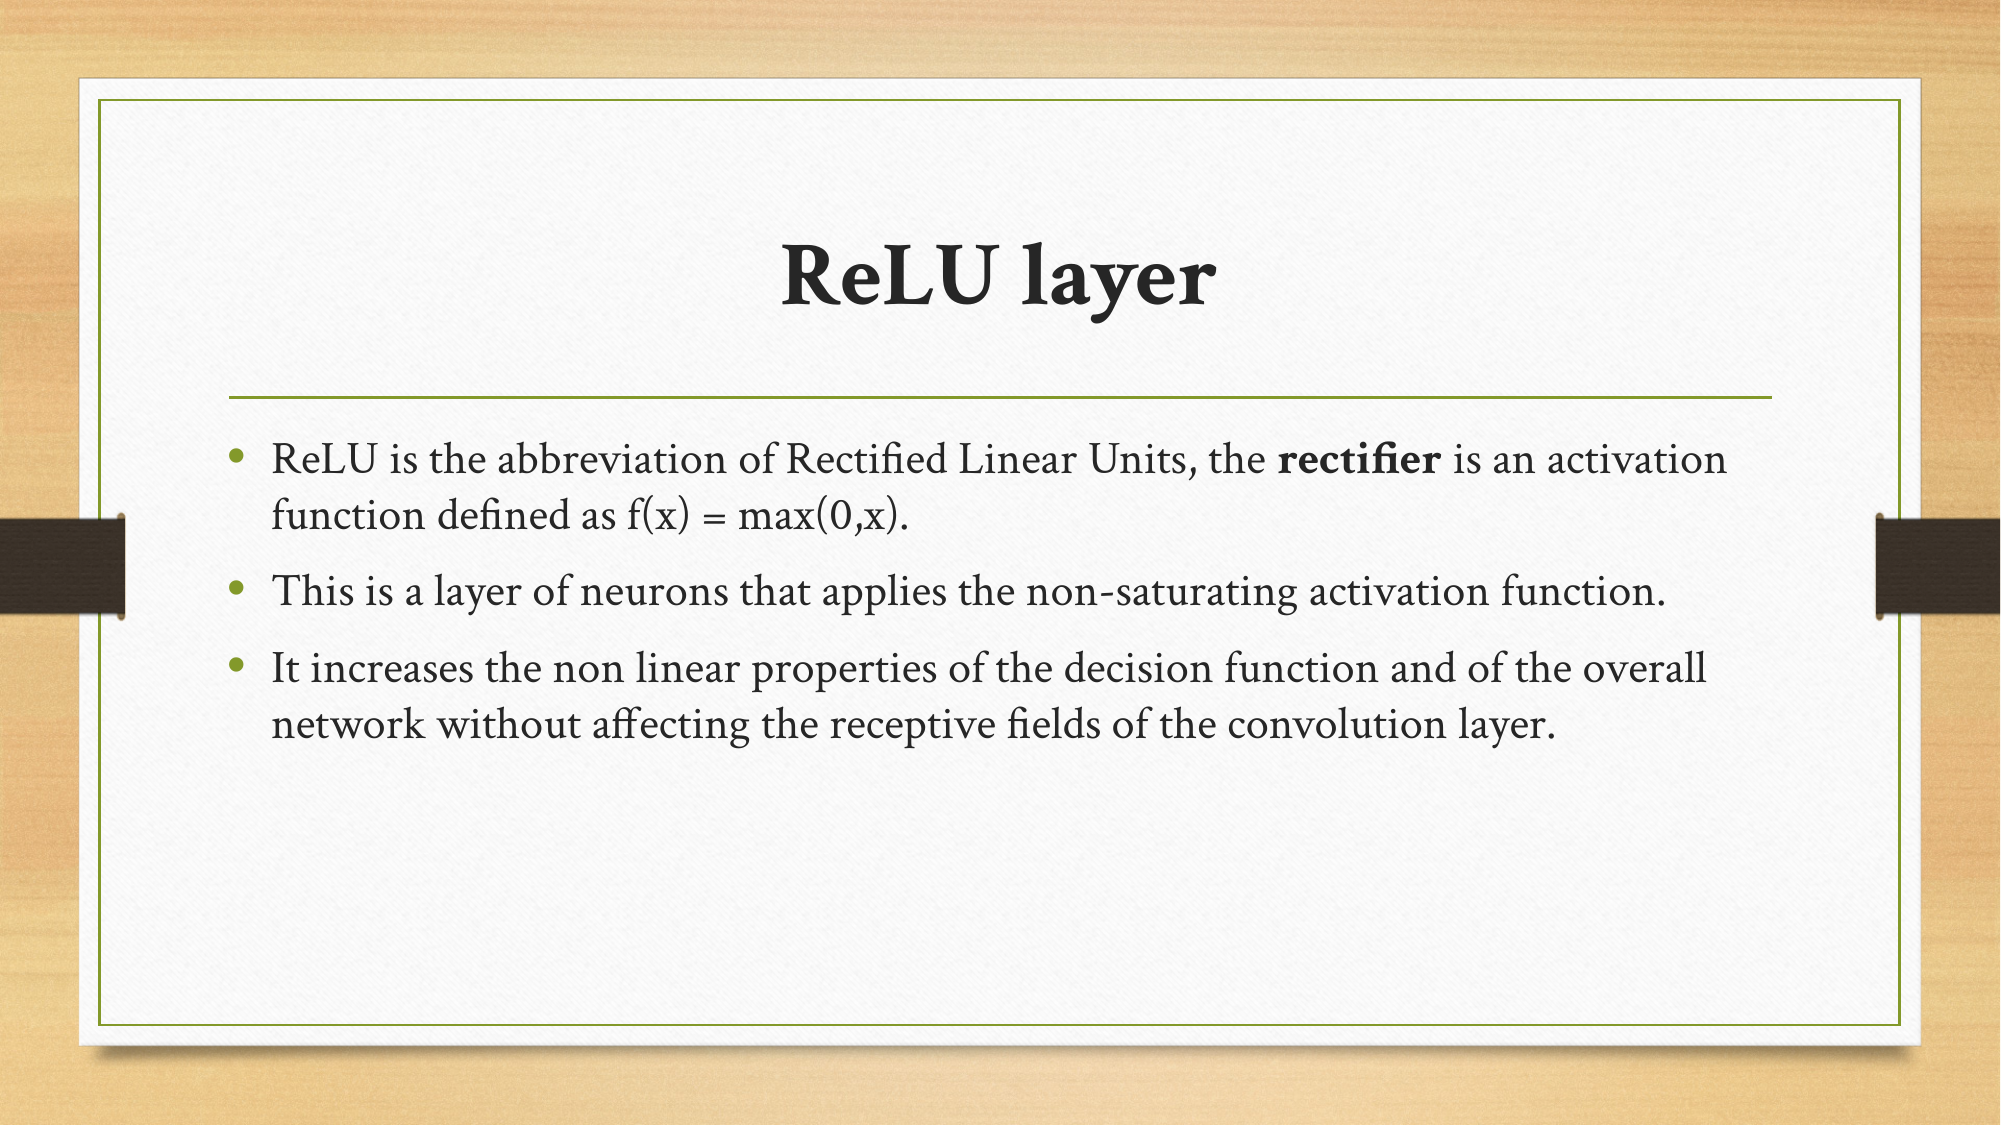

# ReLU layer
ReLU is the abbreviation of Rectified Linear Units, the rectifier is an activation function defined as f(x) = max(0,x).
This is a layer of neurons that applies the non-saturating activation function.
It increases the non linear properties of the decision function and of the overall network without affecting the receptive fields of the convolution layer.